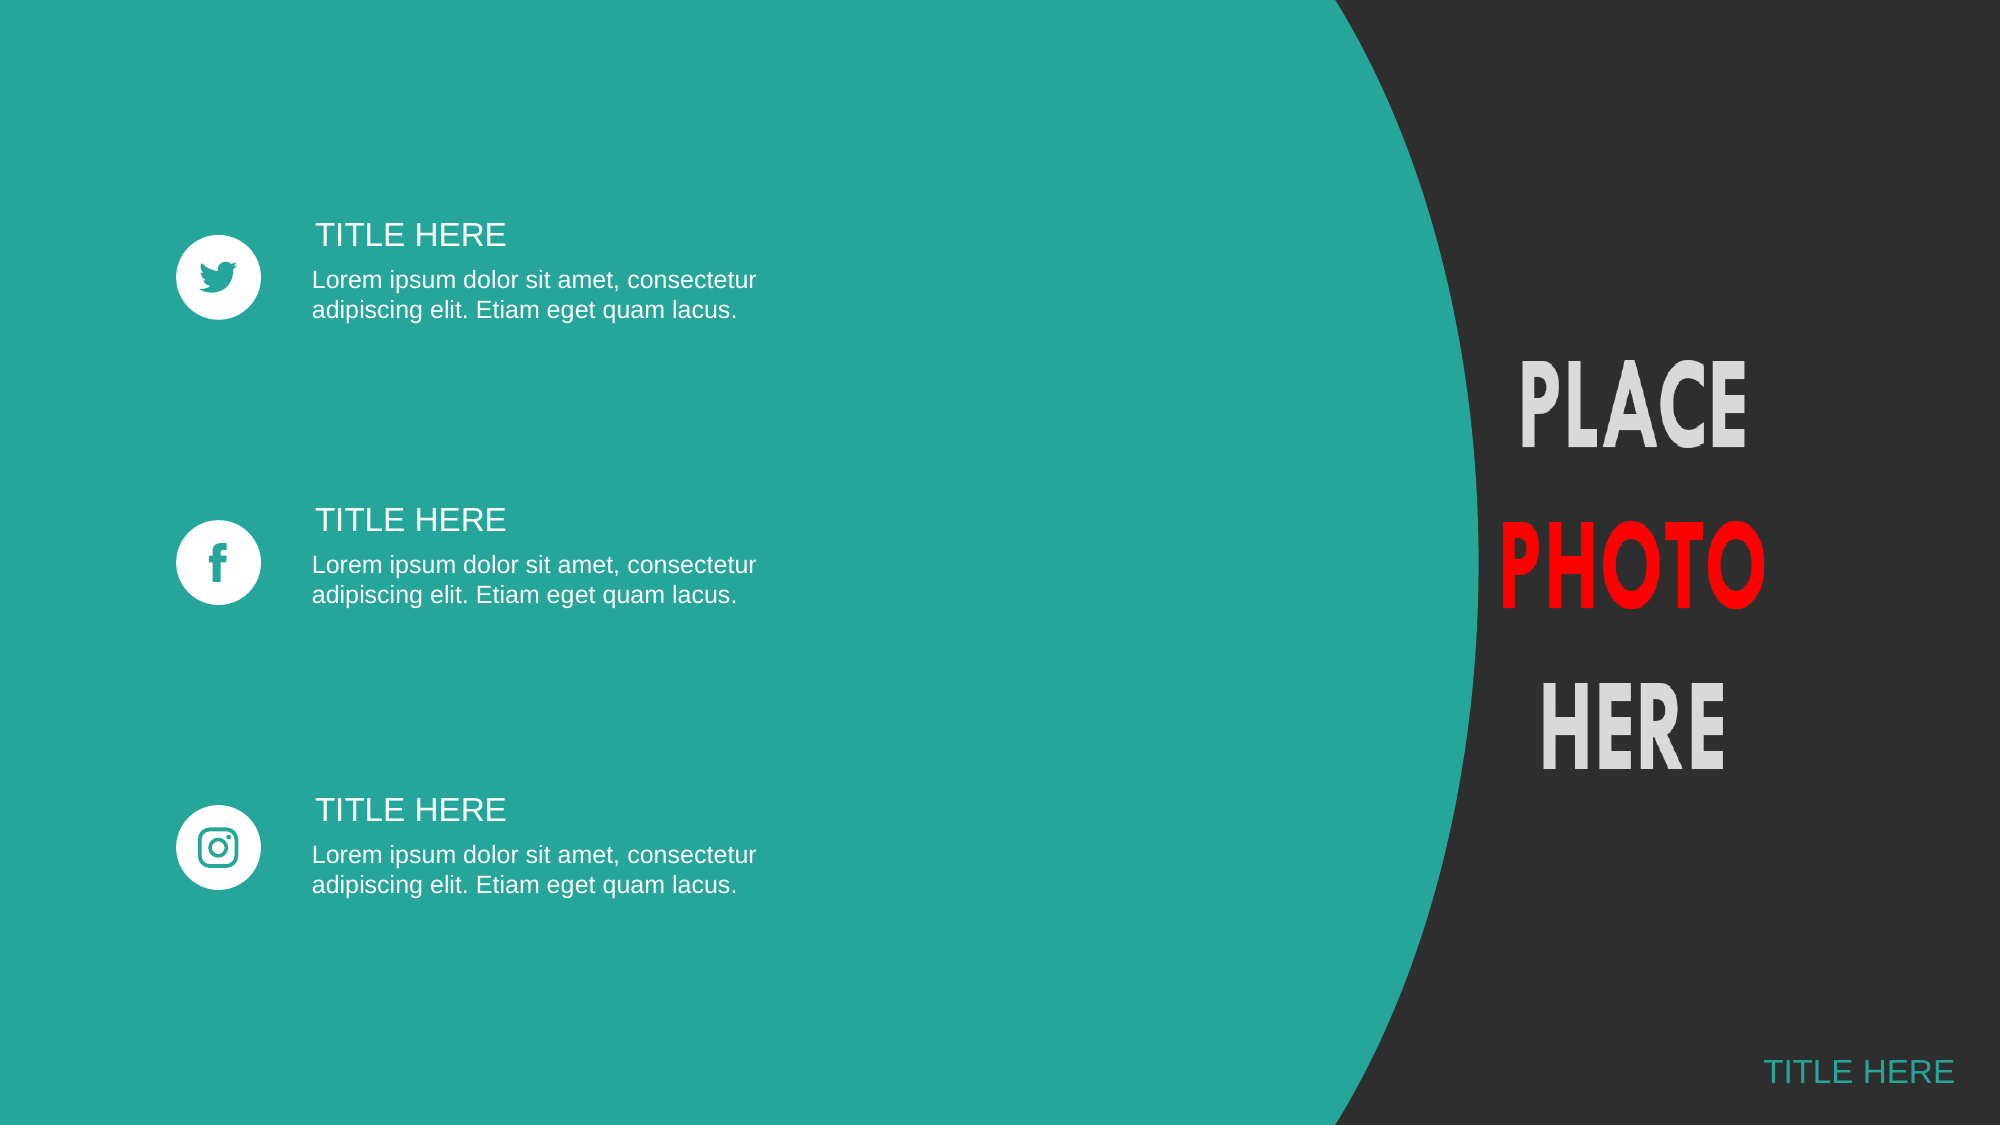

TITLE HERE

Lorem ipsum dolor sit amet, consectetur adipiscing elit. Etiam eget quam lacus.

TITLE HERE

Lorem ipsum dolor sit amet, consectetur adipiscing elit. Etiam eget quam lacus.

TITLE HERE

Lorem ipsum dolor sit amet, consectetur adipiscing elit. Etiam eget quam lacus.
TITLE HERE